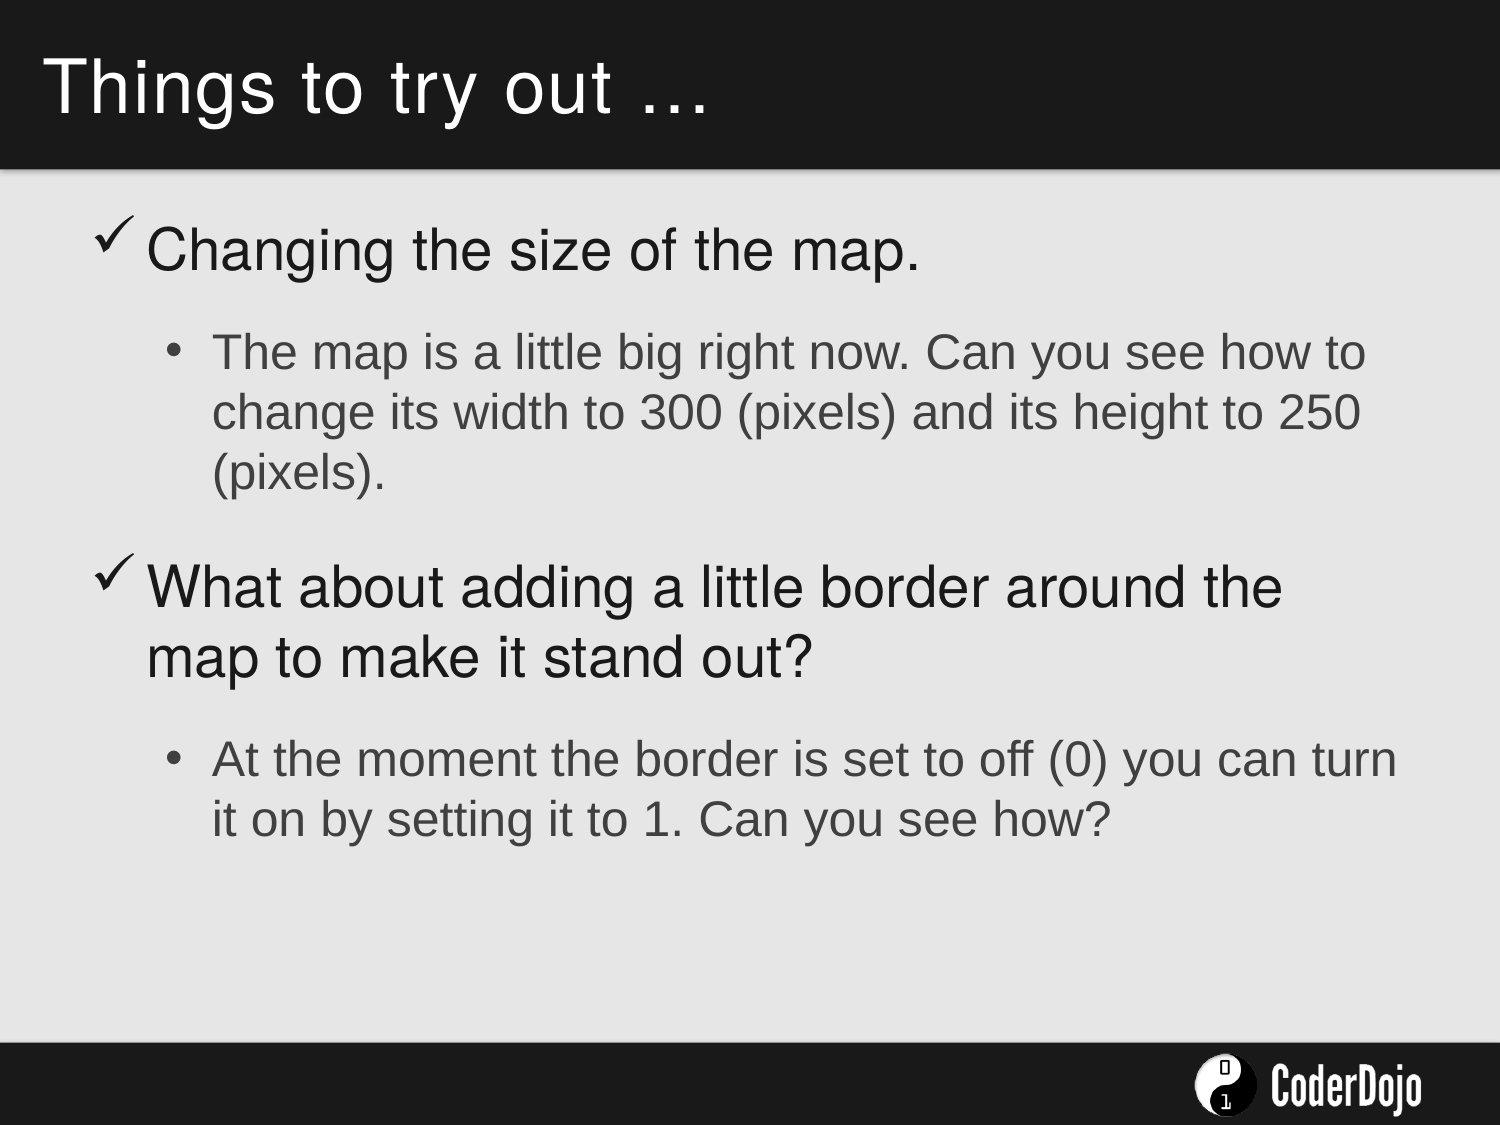

# Things to try out …
Changing the size of the map.
The map is a little big right now. Can you see how to change its width to 300 (pixels) and its height to 250 (pixels).
What about adding a little border around the map to make it stand out?
At the moment the border is set to off (0) you can turn it on by setting it to 1. Can you see how?